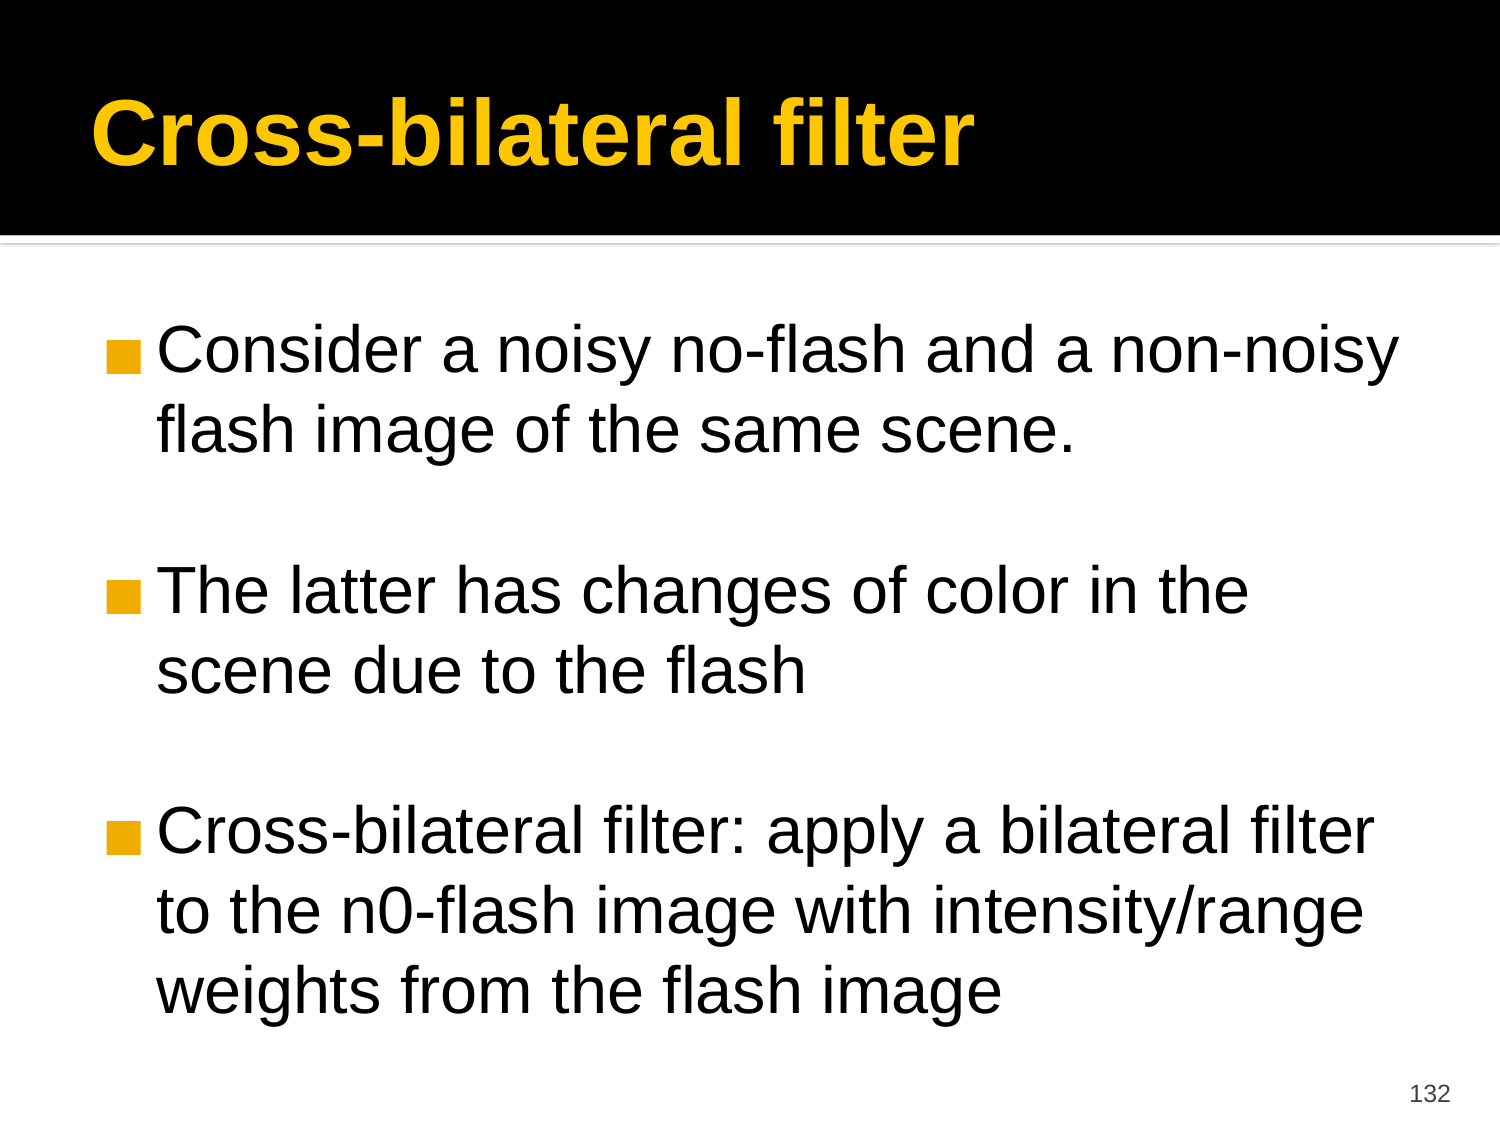

# Cross-bilateral filter
Consider a noisy no-flash and a non-noisy flash image of the same scene.

The latter has changes of color in the scene due to the flash

Cross-bilateral filter: apply a bilateral filter to the n0-flash image with intensity/range weights from the flash image
132